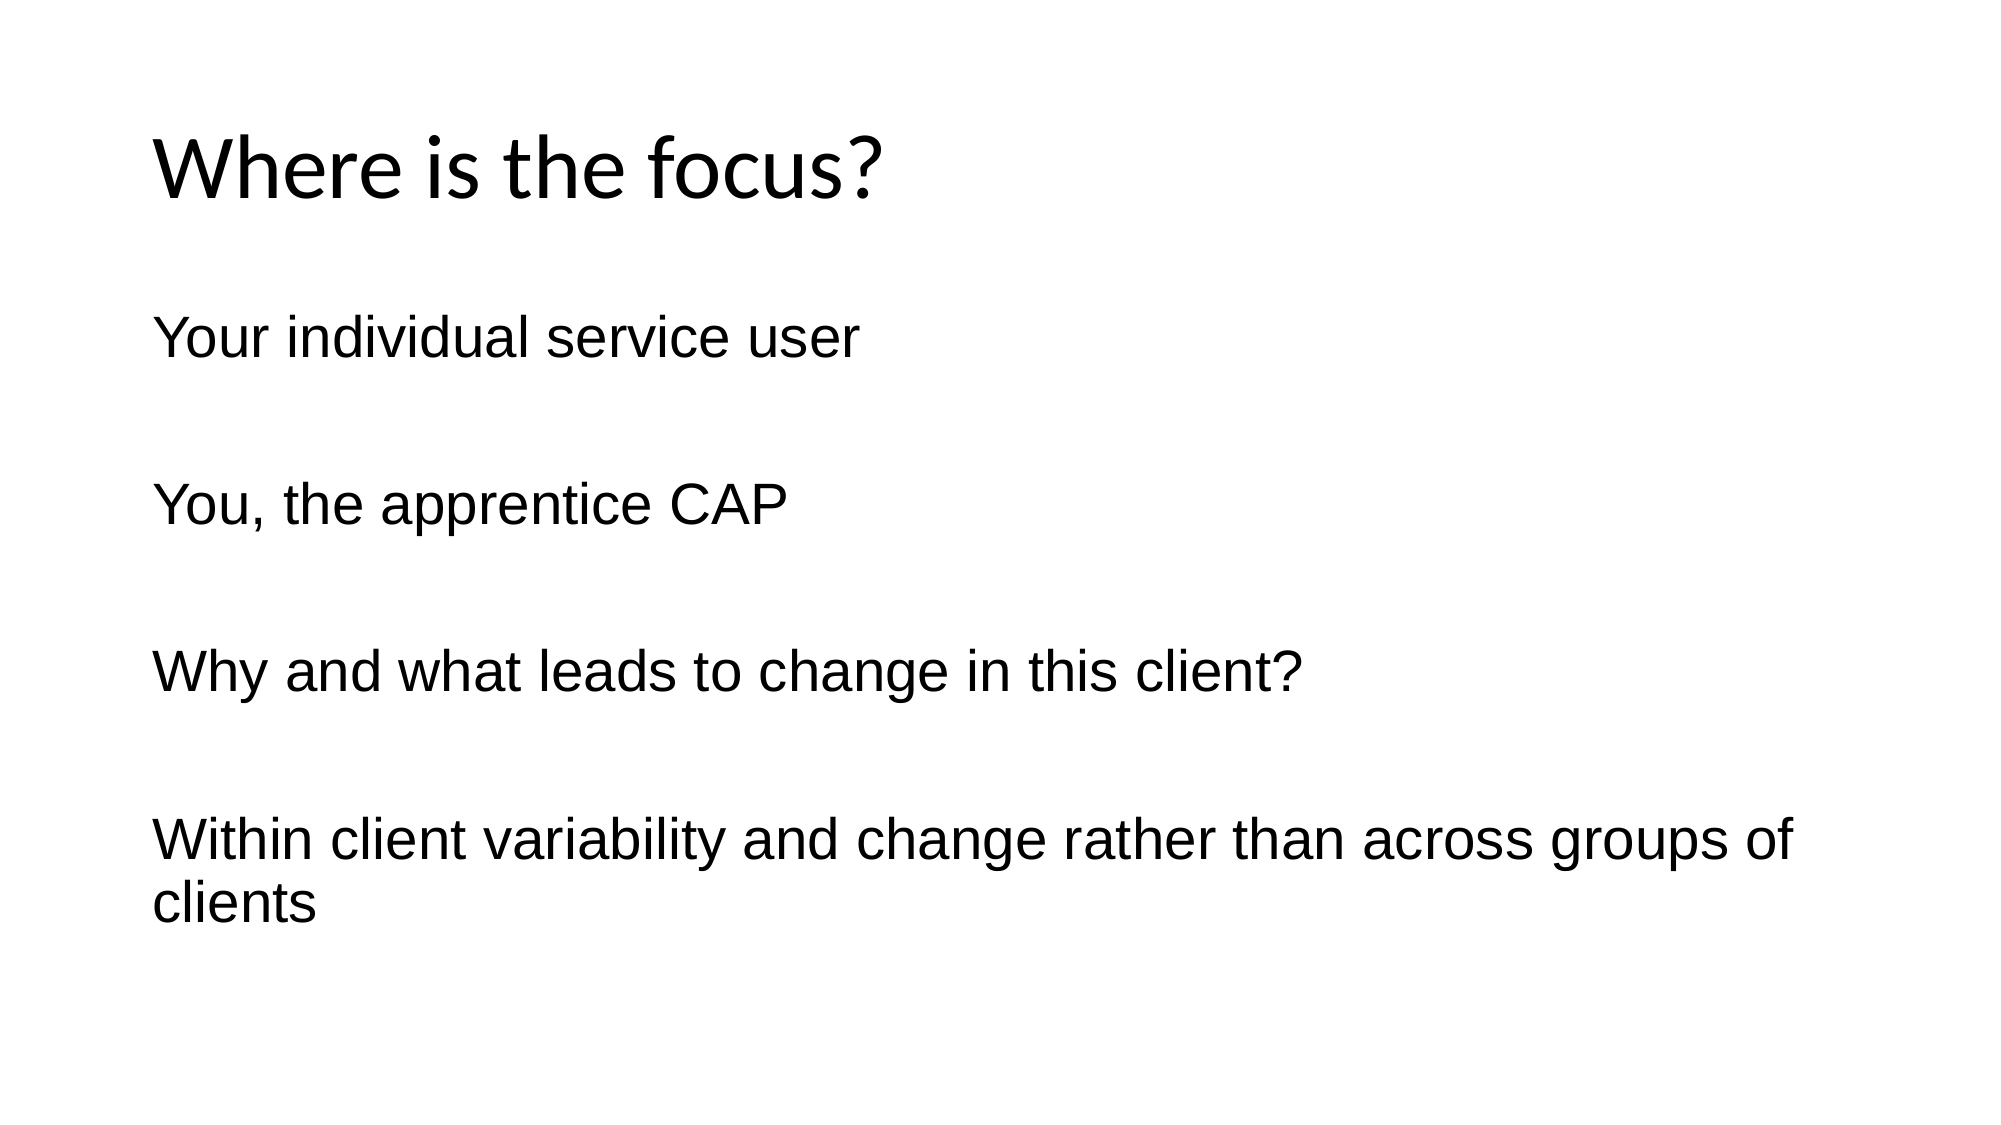

# Where is the focus?
Your individual service user

You, the apprentice CAP

Why and what leads to change in this client?

Within client variability and change rather than across groups of clients